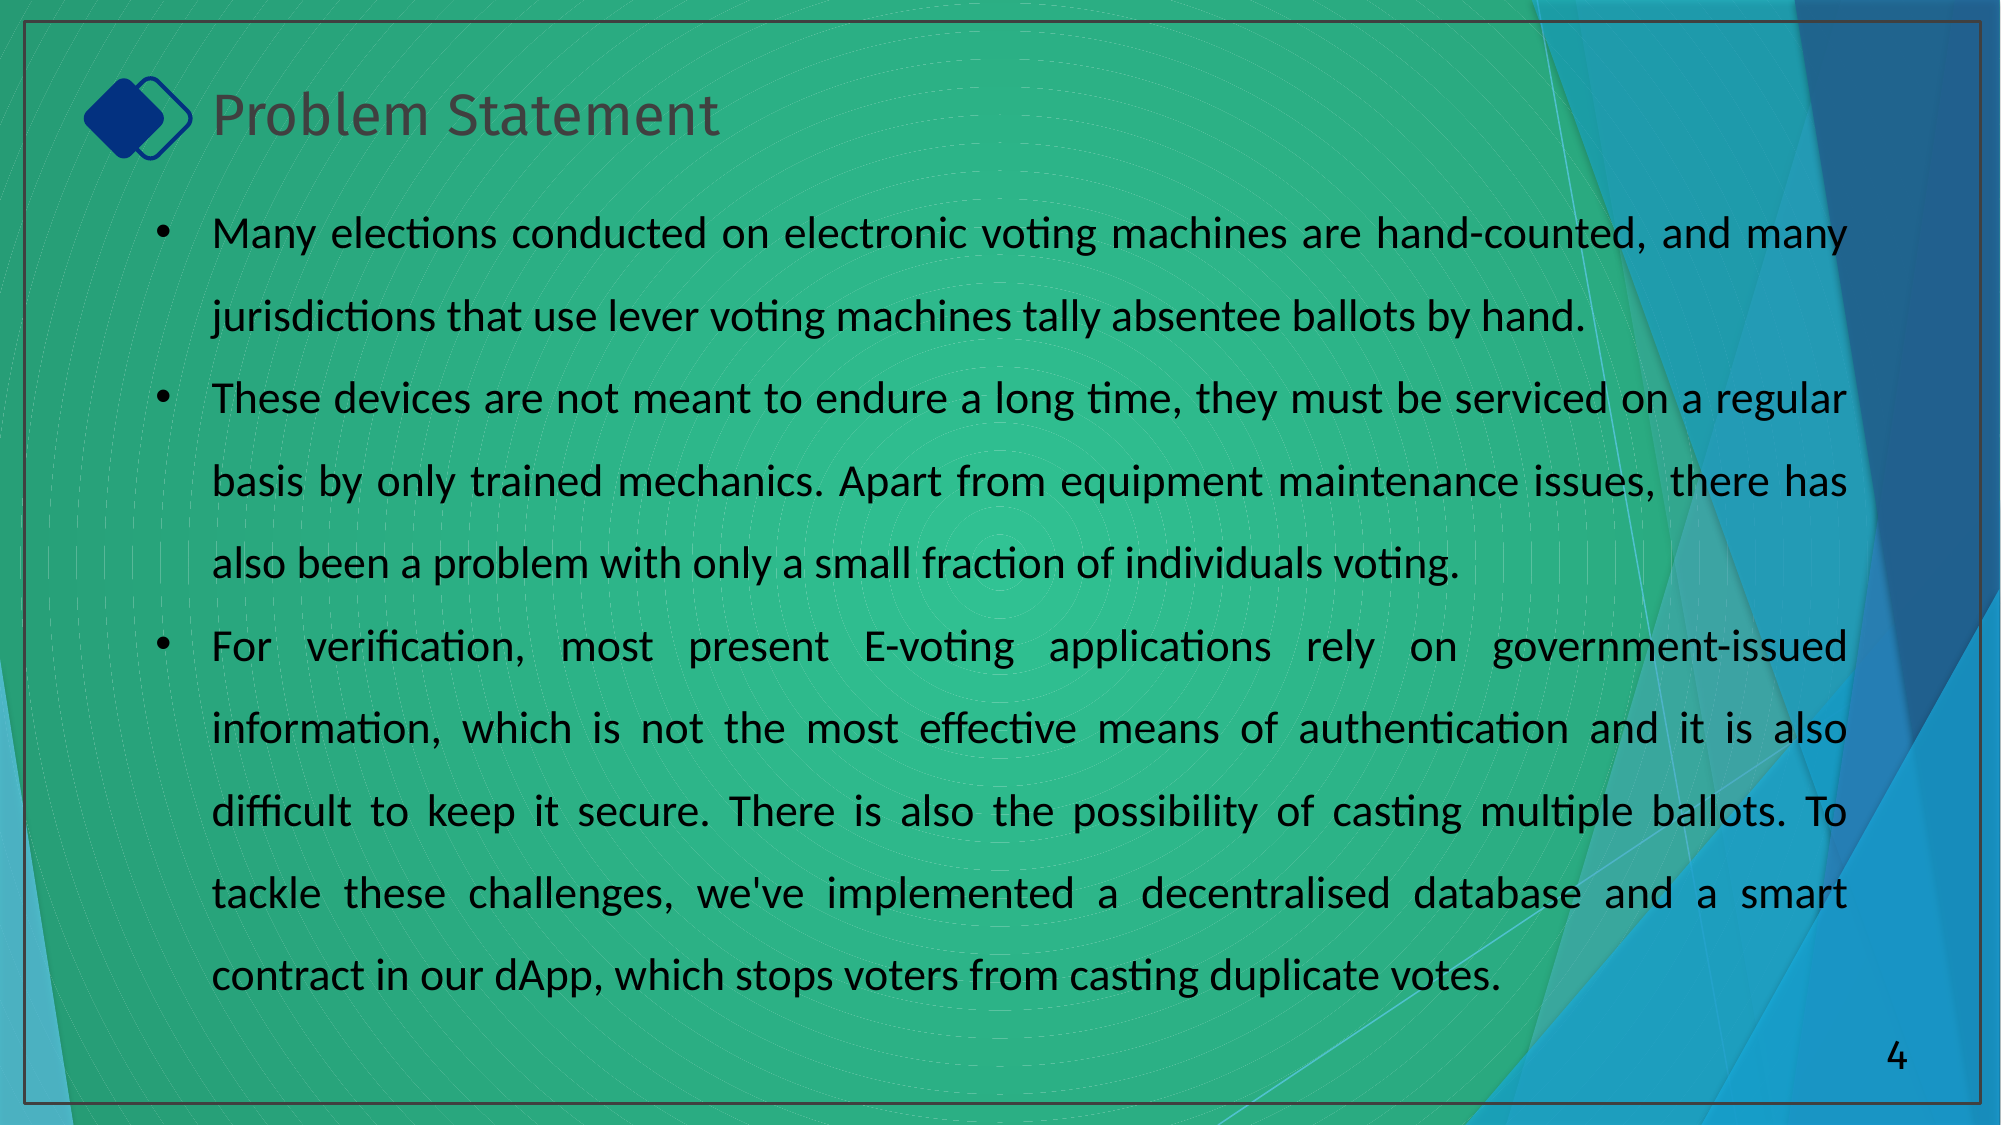

Problem Statement

Many elections conducted on electronic voting machines are hand-counted, and many jurisdictions that use lever voting machines tally absentee ballots by hand.
These devices are not meant to endure a long time, they must be serviced on a regular basis by only trained mechanics. Apart from equipment maintenance issues, there has also been a problem with only a small fraction of individuals voting.
For verification, most present E-voting applications rely on government-issued information, which is not the most effective means of authentication and it is also difficult to keep it secure. There is also the possibility of casting multiple ballots. To tackle these challenges, we've implemented a decentralised database and a smart contract in our dApp, which stops voters from casting duplicate votes.
4